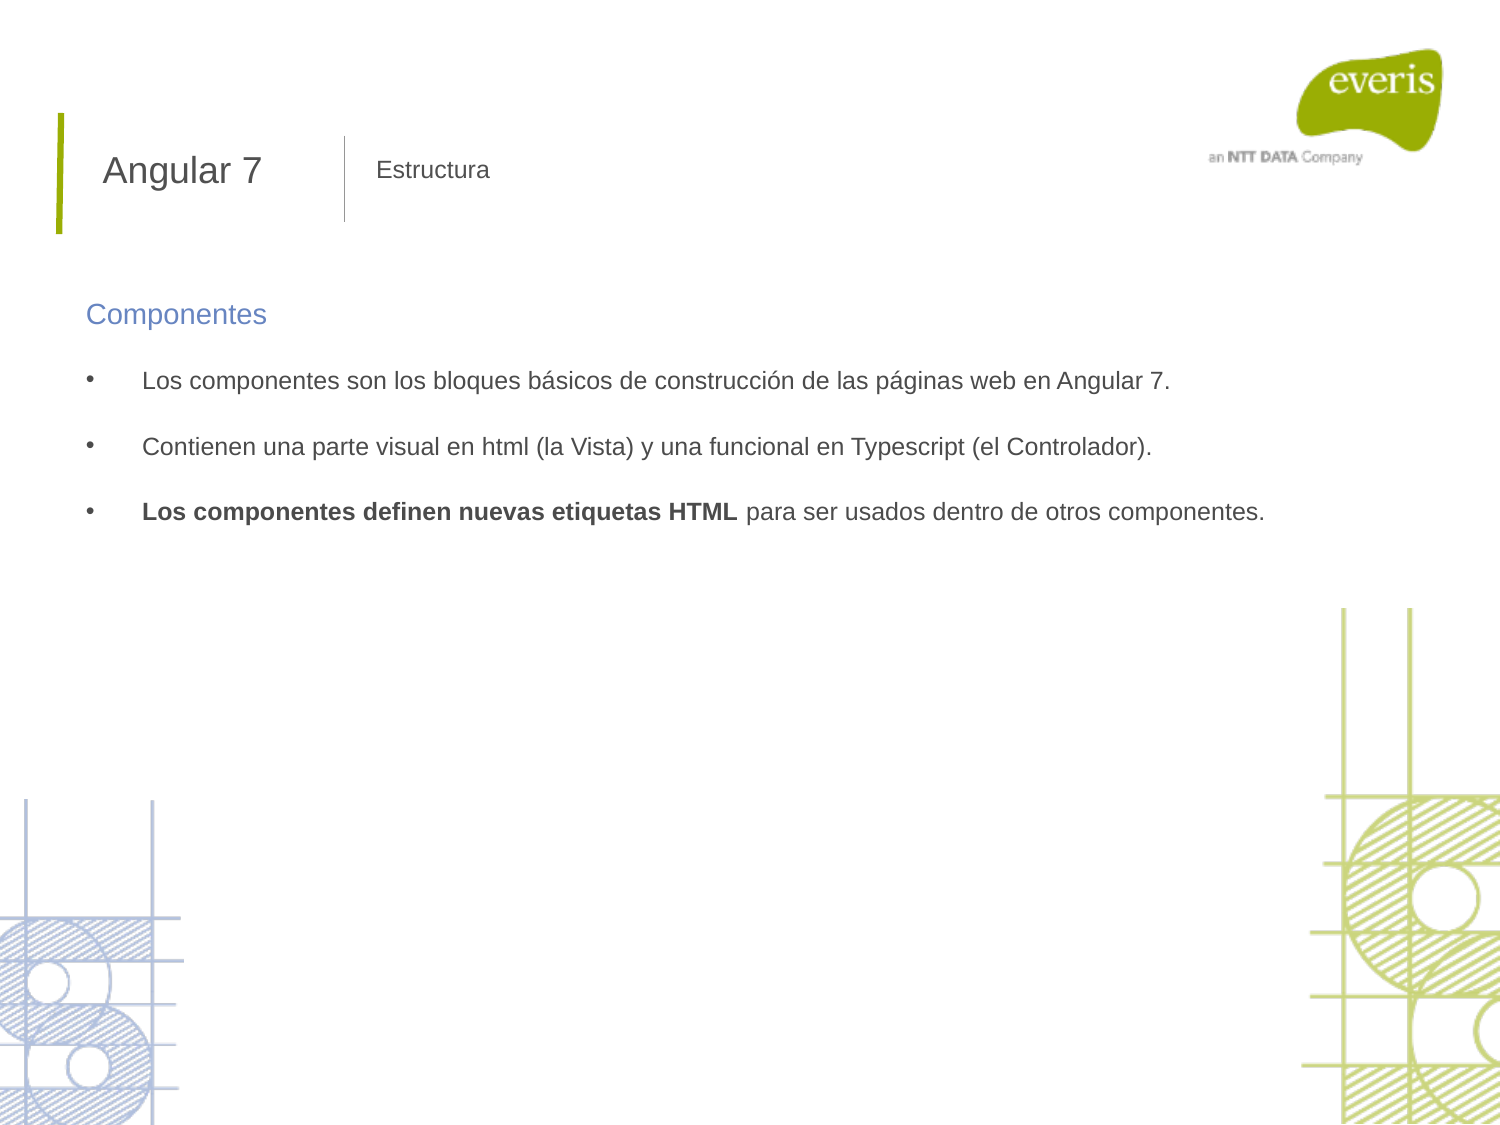

Angular 7
Estructura
Componentes
Los componentes son los bloques básicos de construcción de las páginas web en Angular 7.
Contienen una parte visual en html (la Vista) y una funcional en Typescript (el Controlador).
Los componentes definen nuevas etiquetas HTML para ser usados dentro de otros componentes.